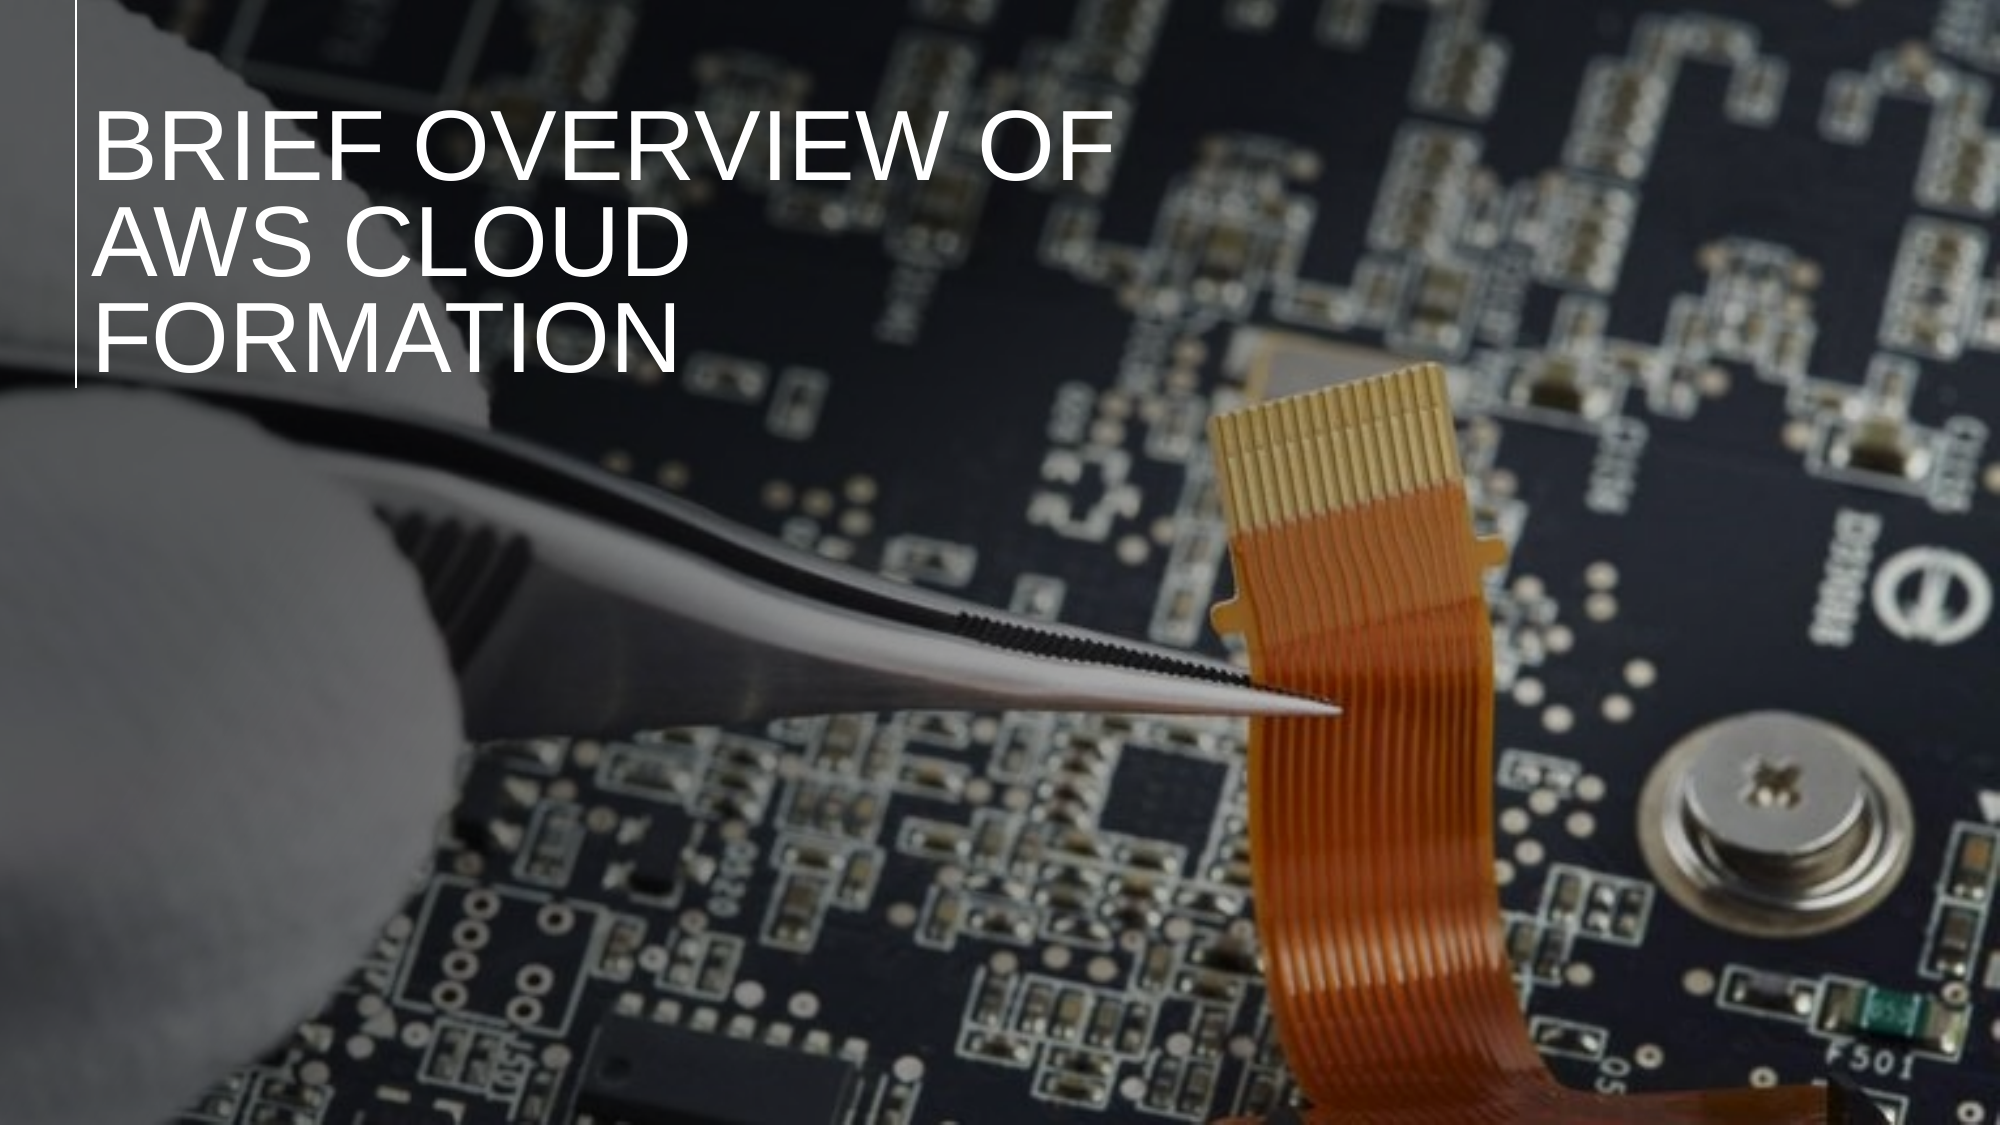

# Brief Overview of AWS Cloud Formation